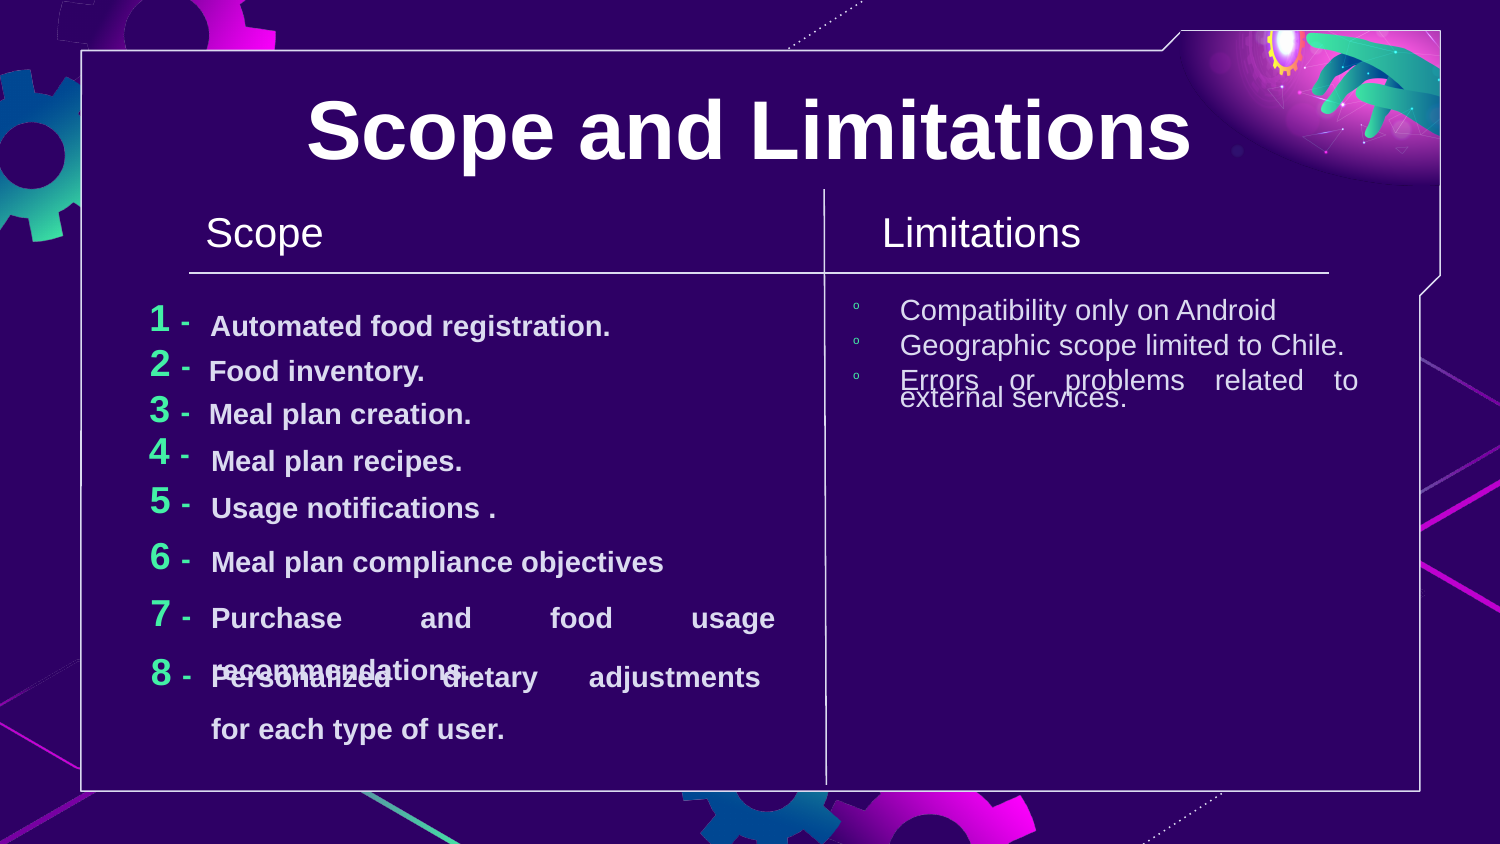

# Scope and Limitations
Scope
Limitations
Automated food registration.
1 -
Compatibility only on Android

Geographic scope limited to Chile.

Errors or problems related to external services.

Food inventory.
2 -
Meal plan creation.
3 -
Meal plan recipes.
4 -
Usage notifications .
5 -
Meal plan compliance objectives
6 -
Purchase and food usage recommendations.
7 -
Personalized dietary adjustments
for each type of user.
8 -